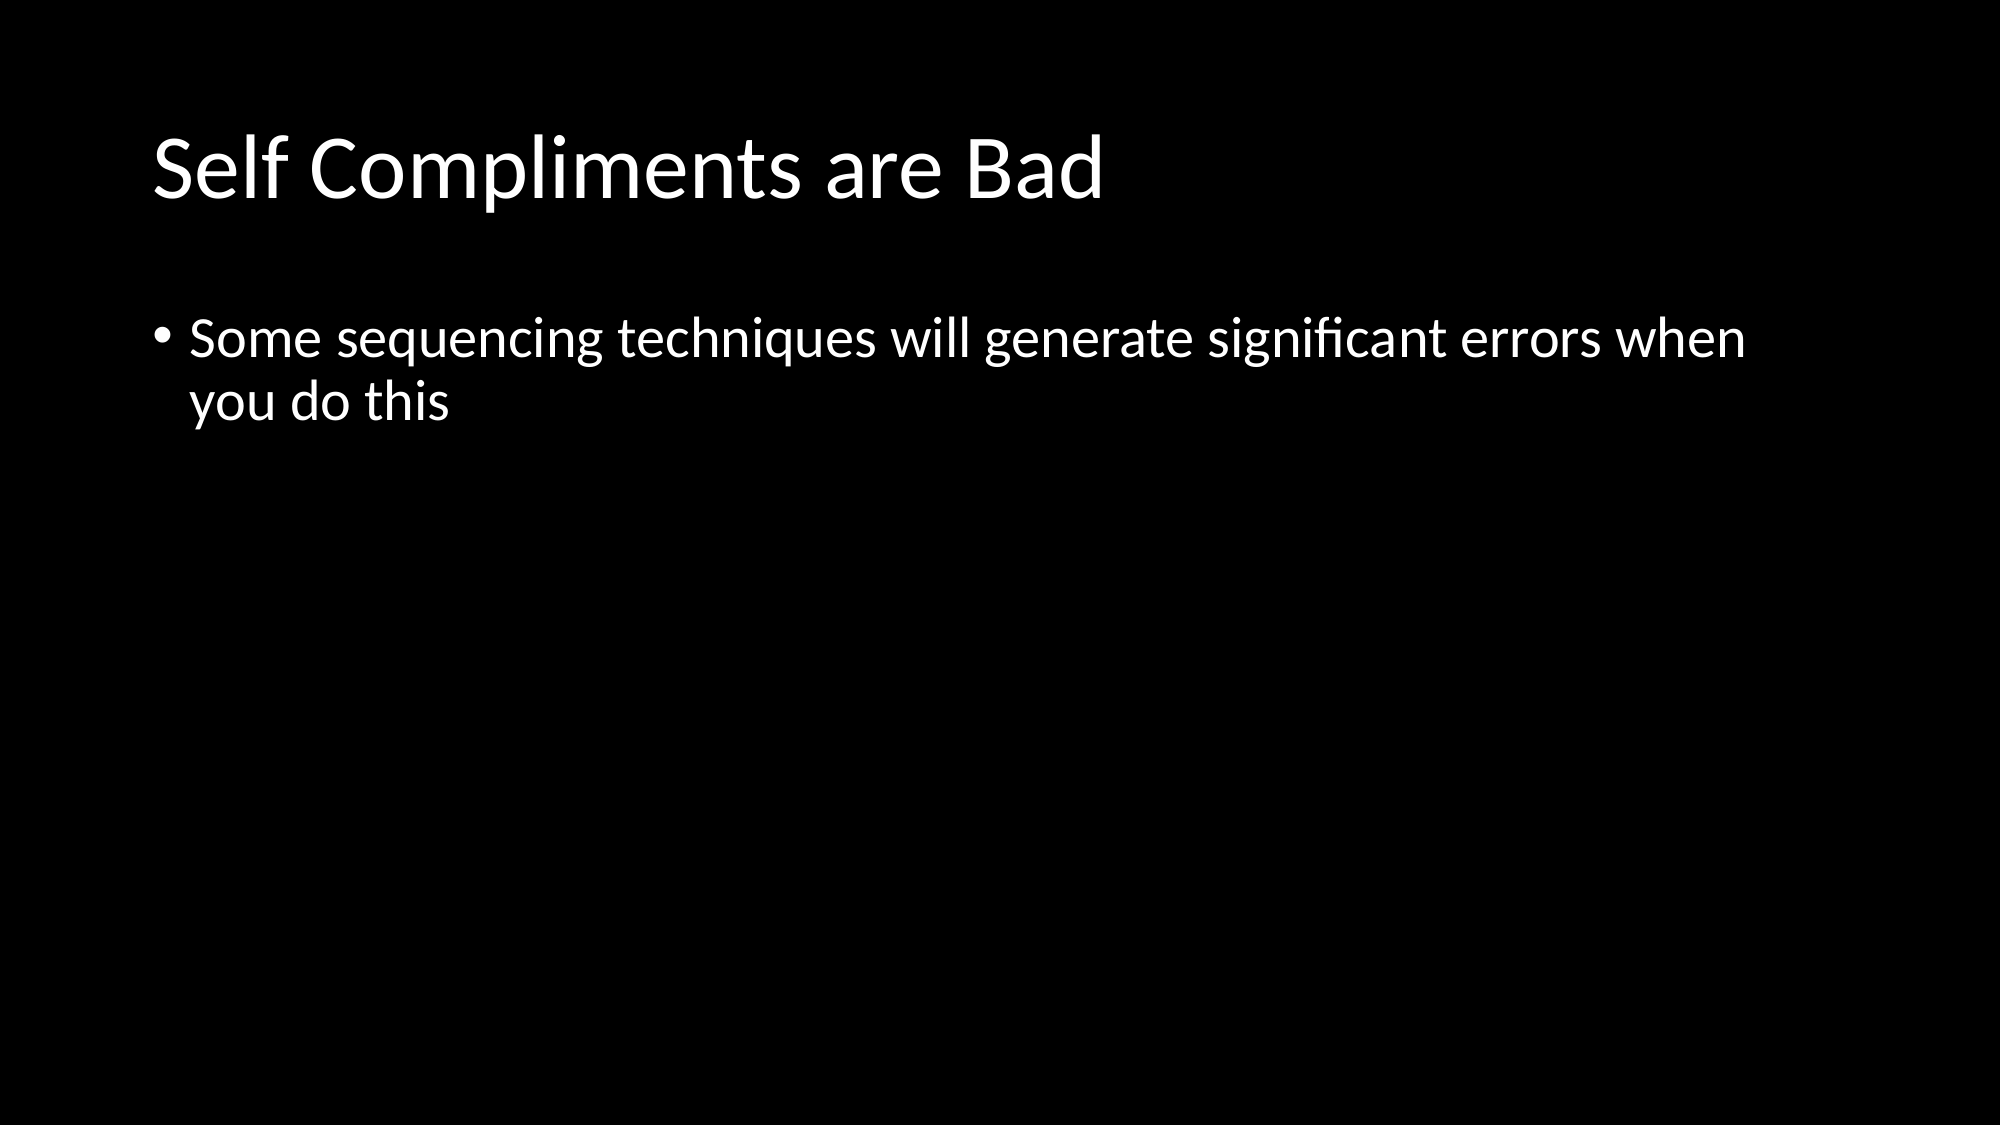

# Self Compliments are Bad
Some sequencing techniques will generate significant errors when you do this